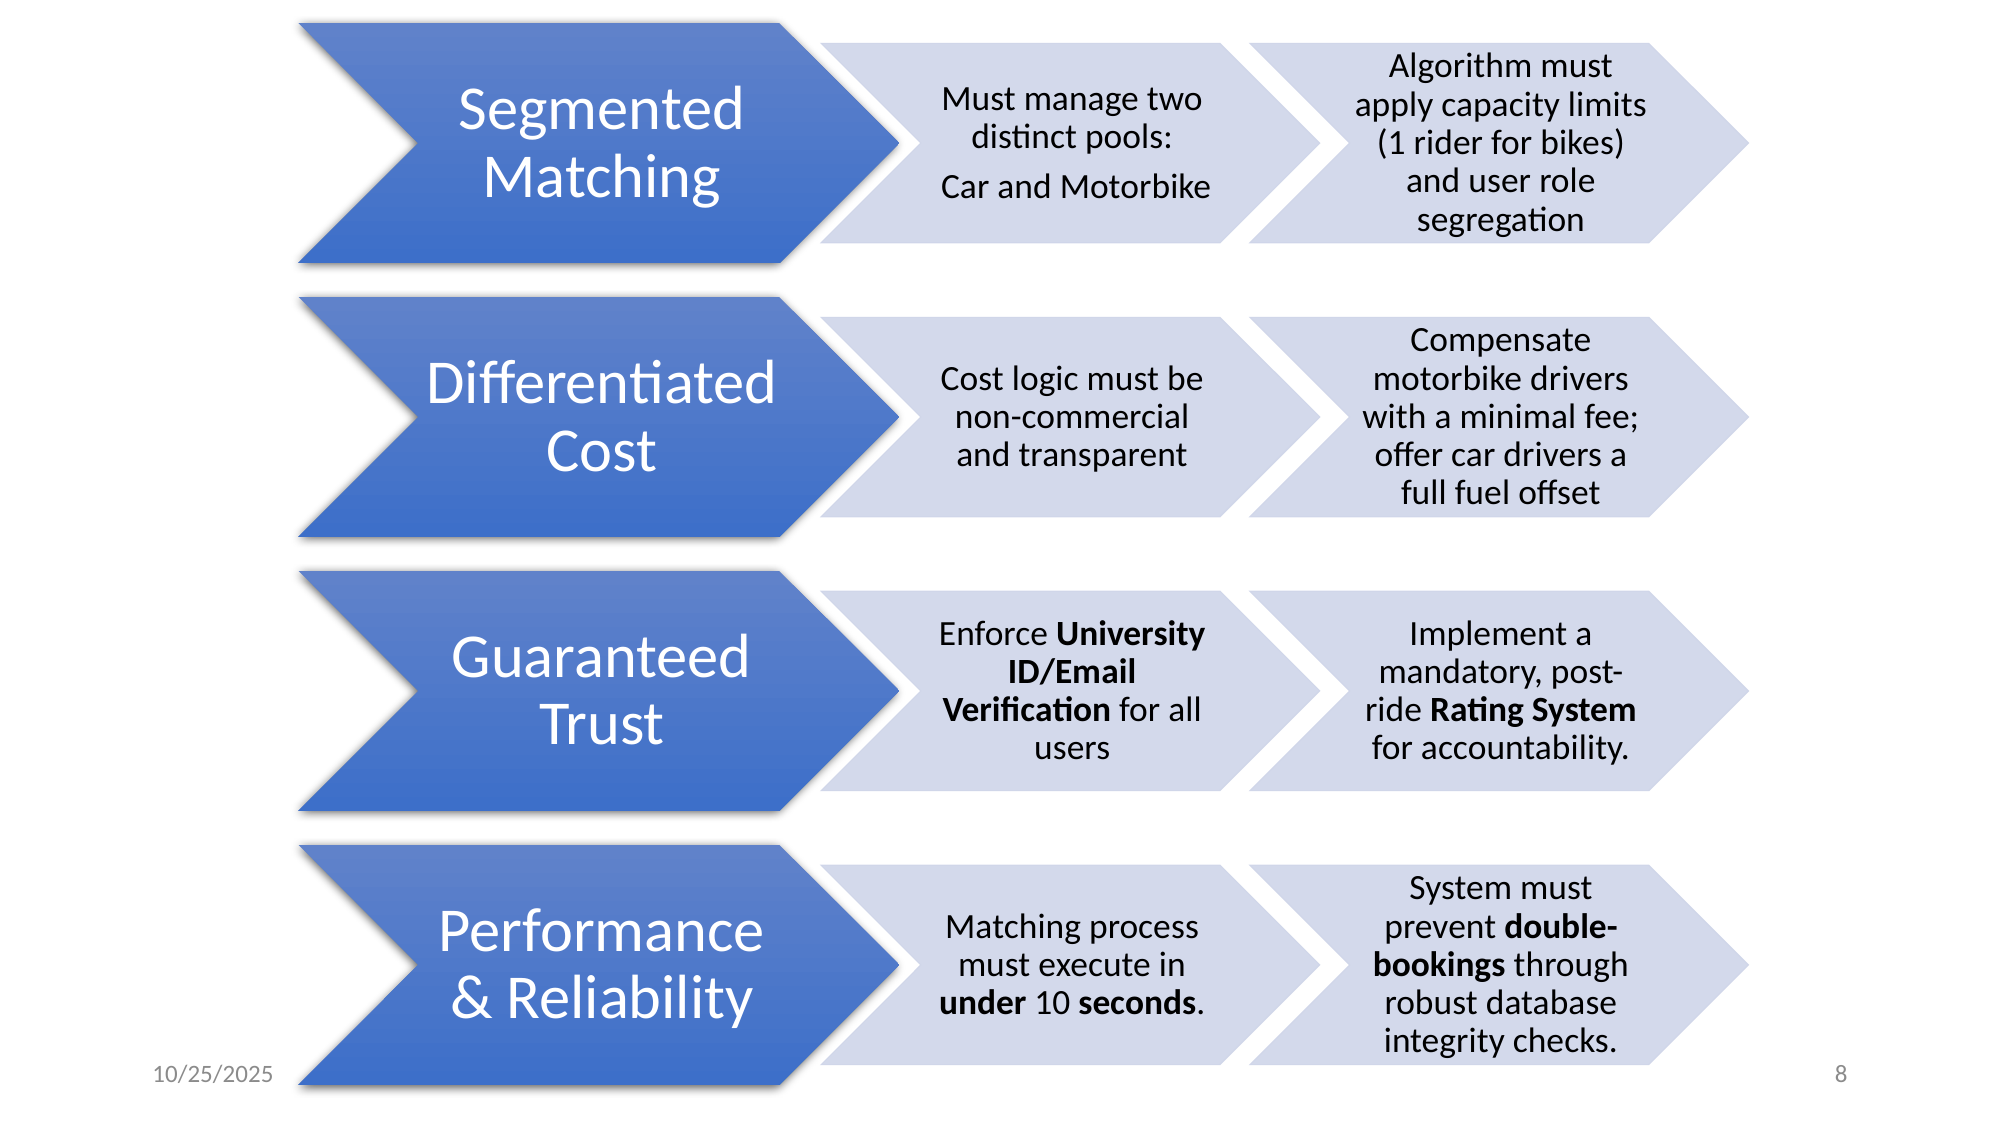

Segmented Matching
Must manage two distinct pools:
 Car and Motorbike
Algorithm must apply capacity limits (1 rider for bikes) and user role segregation
Differentiated Cost
Cost logic must be non-commercial and transparent
Compensate motorbike drivers with a minimal fee; offer car drivers a full fuel offset
Guaranteed Trust
Enforce University ID/Email Verification for all users
Implement a mandatory, post-ride Rating System for accountability.
Performance & Reliability
Matching process must execute in under 10 seconds.
System must prevent double-bookings through robust database integrity checks.
10/25/2025
8